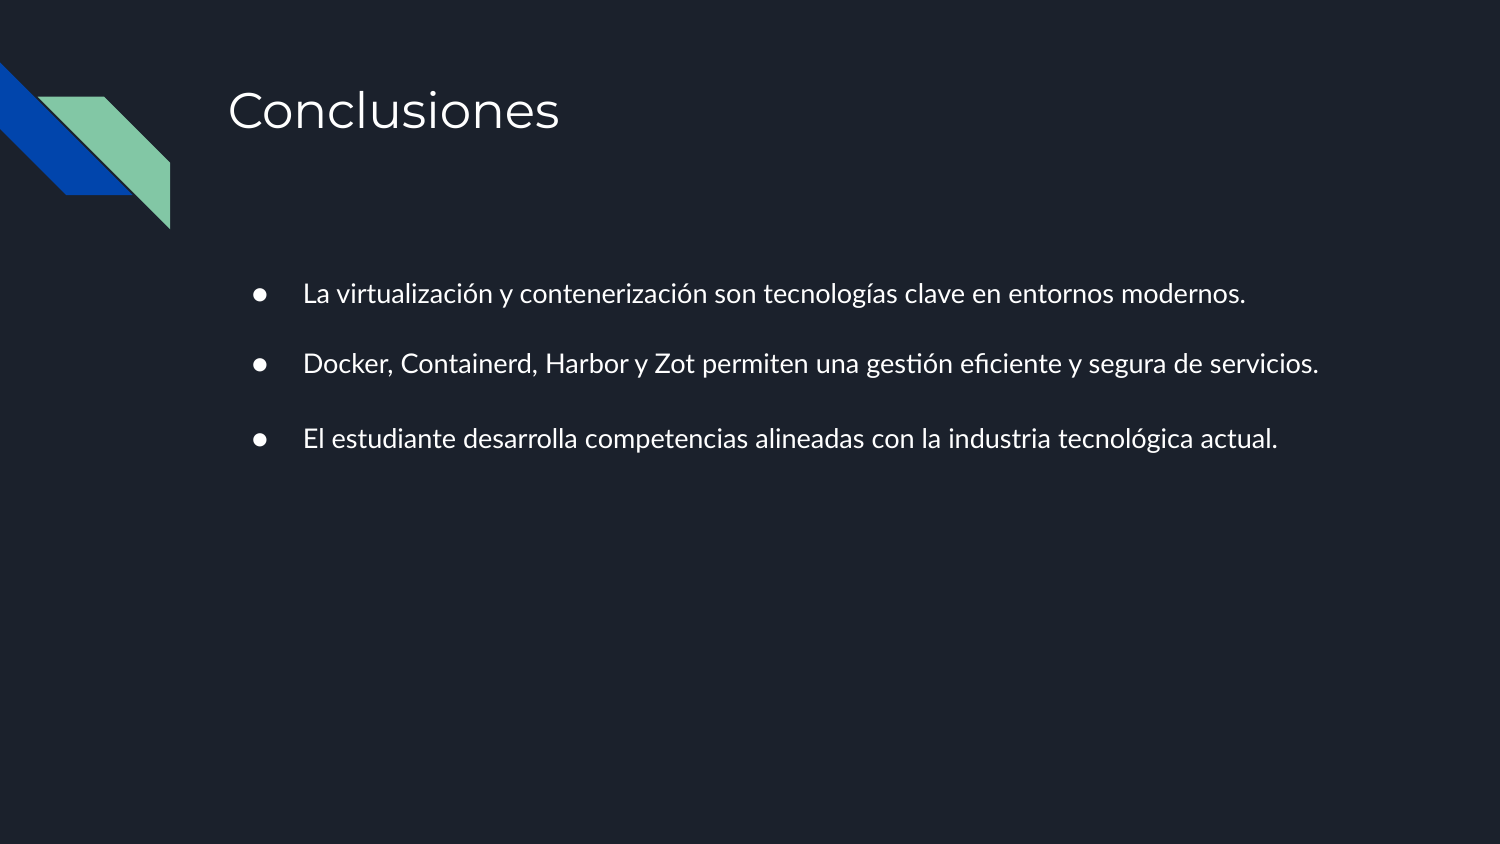

# Conclusiones
La virtualización y contenerización son tecnologías clave en entornos modernos.
Docker, Containerd, Harbor y Zot permiten una gestión eficiente y segura de servicios.
El estudiante desarrolla competencias alineadas con la industria tecnológica actual.